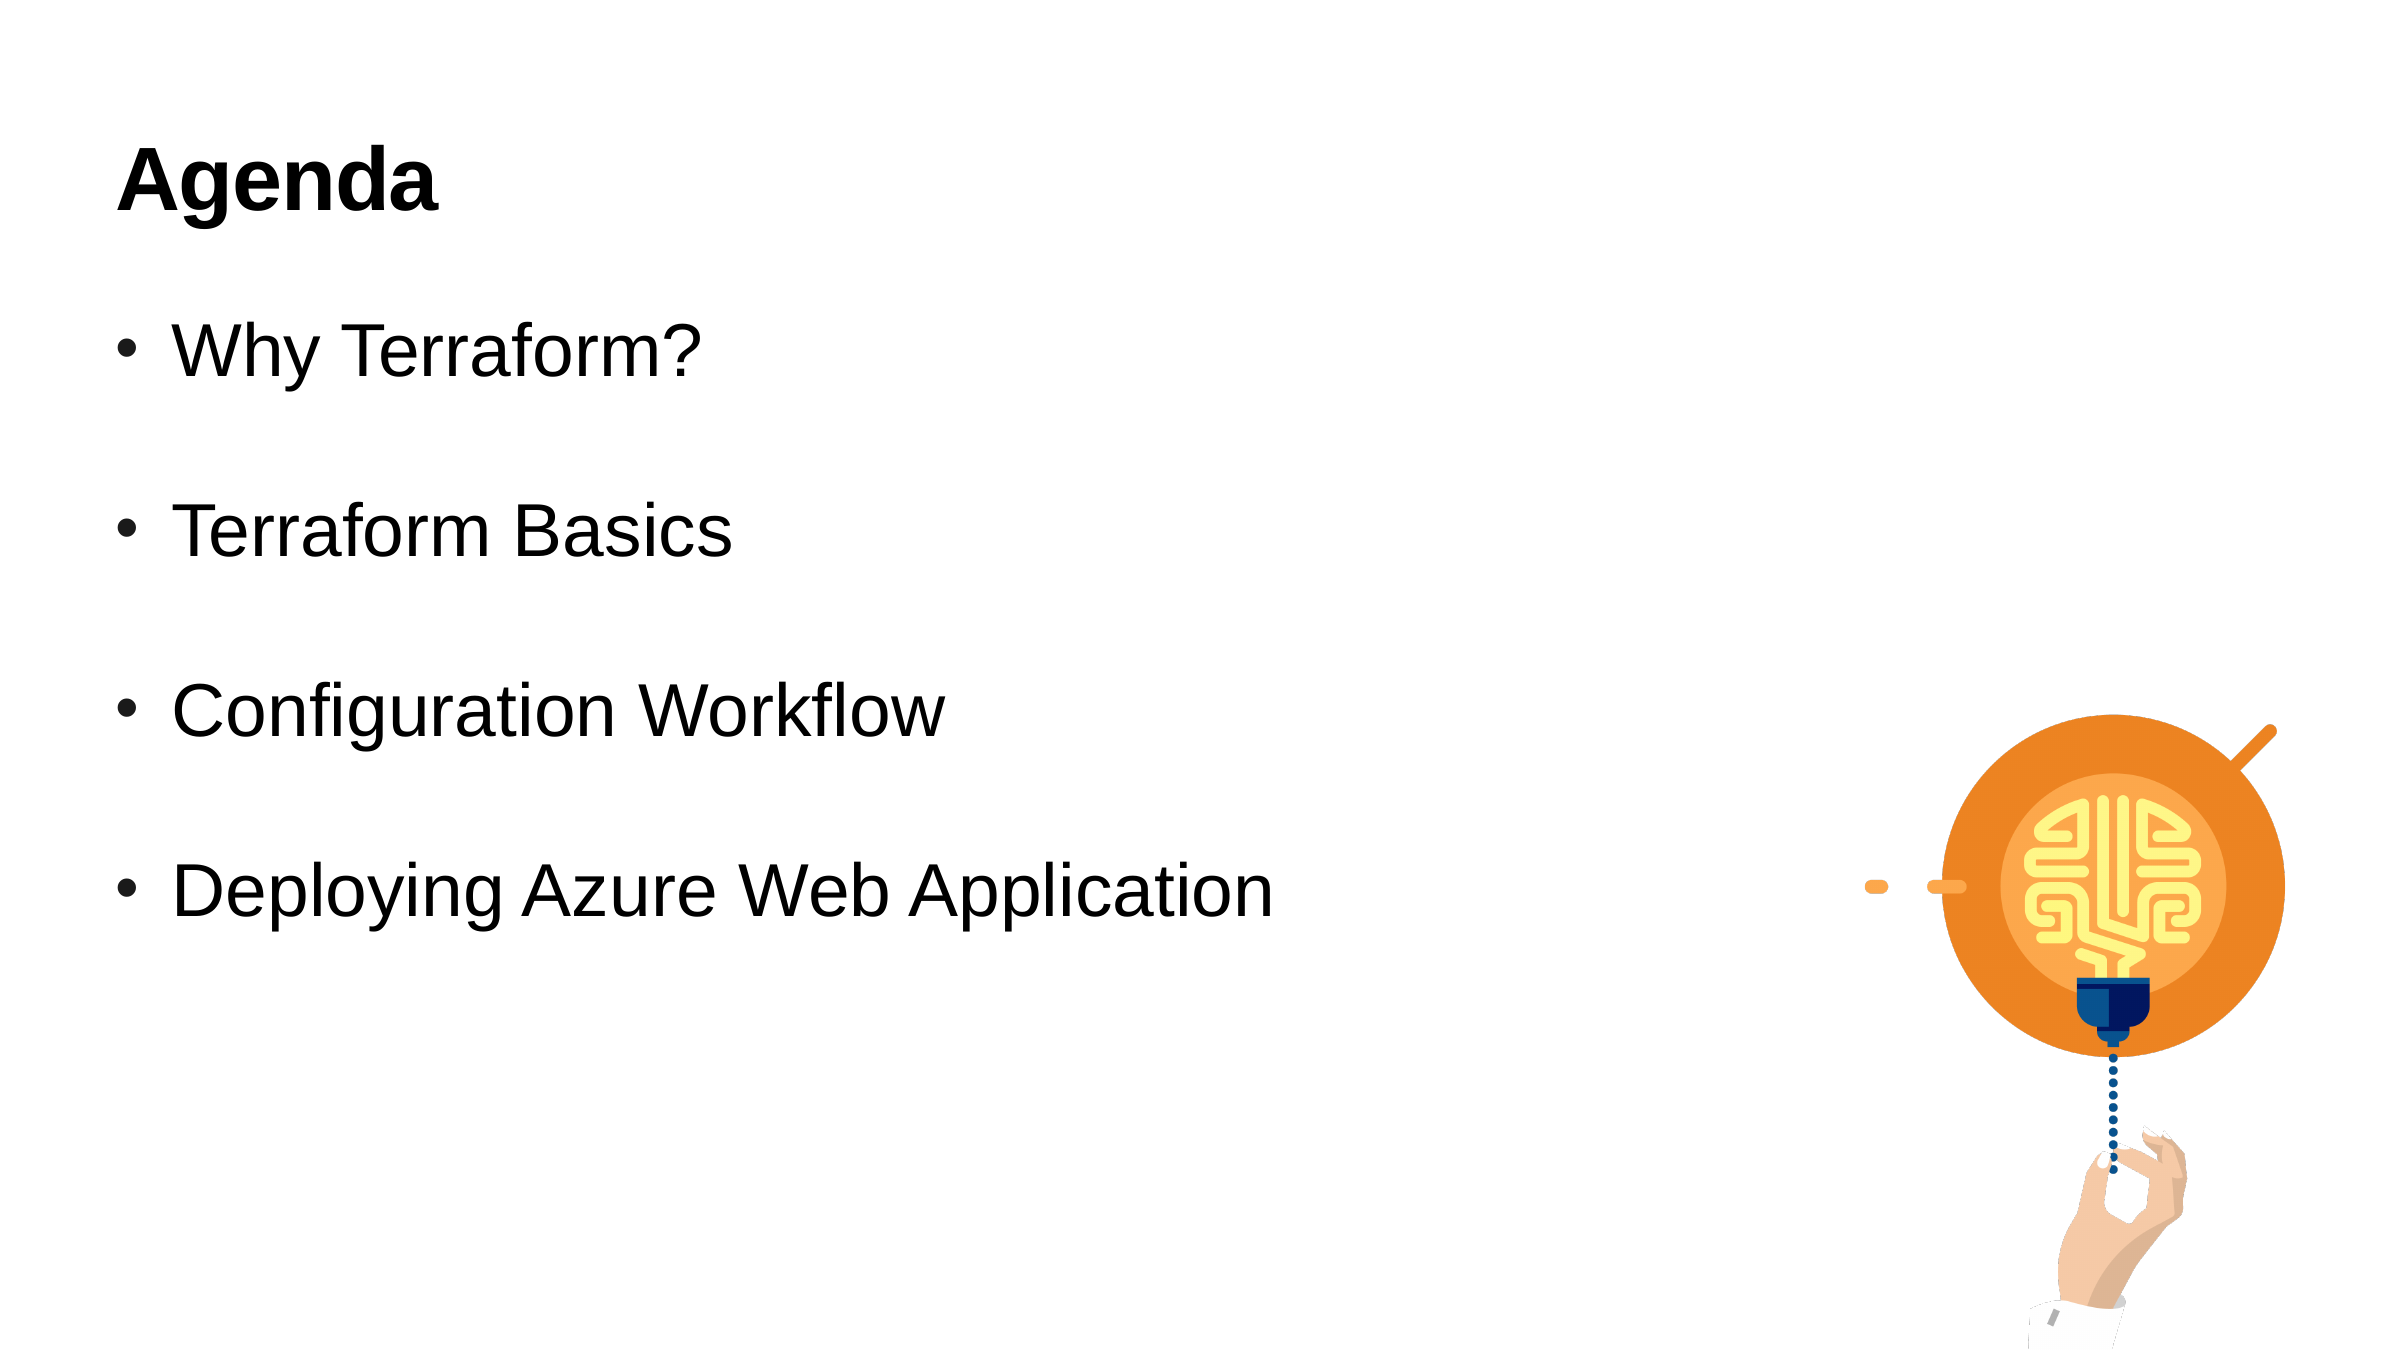

# Agenda
Why Terraform?

Terraform Basics

Configuration Workflow

Deploying Azure Web Application